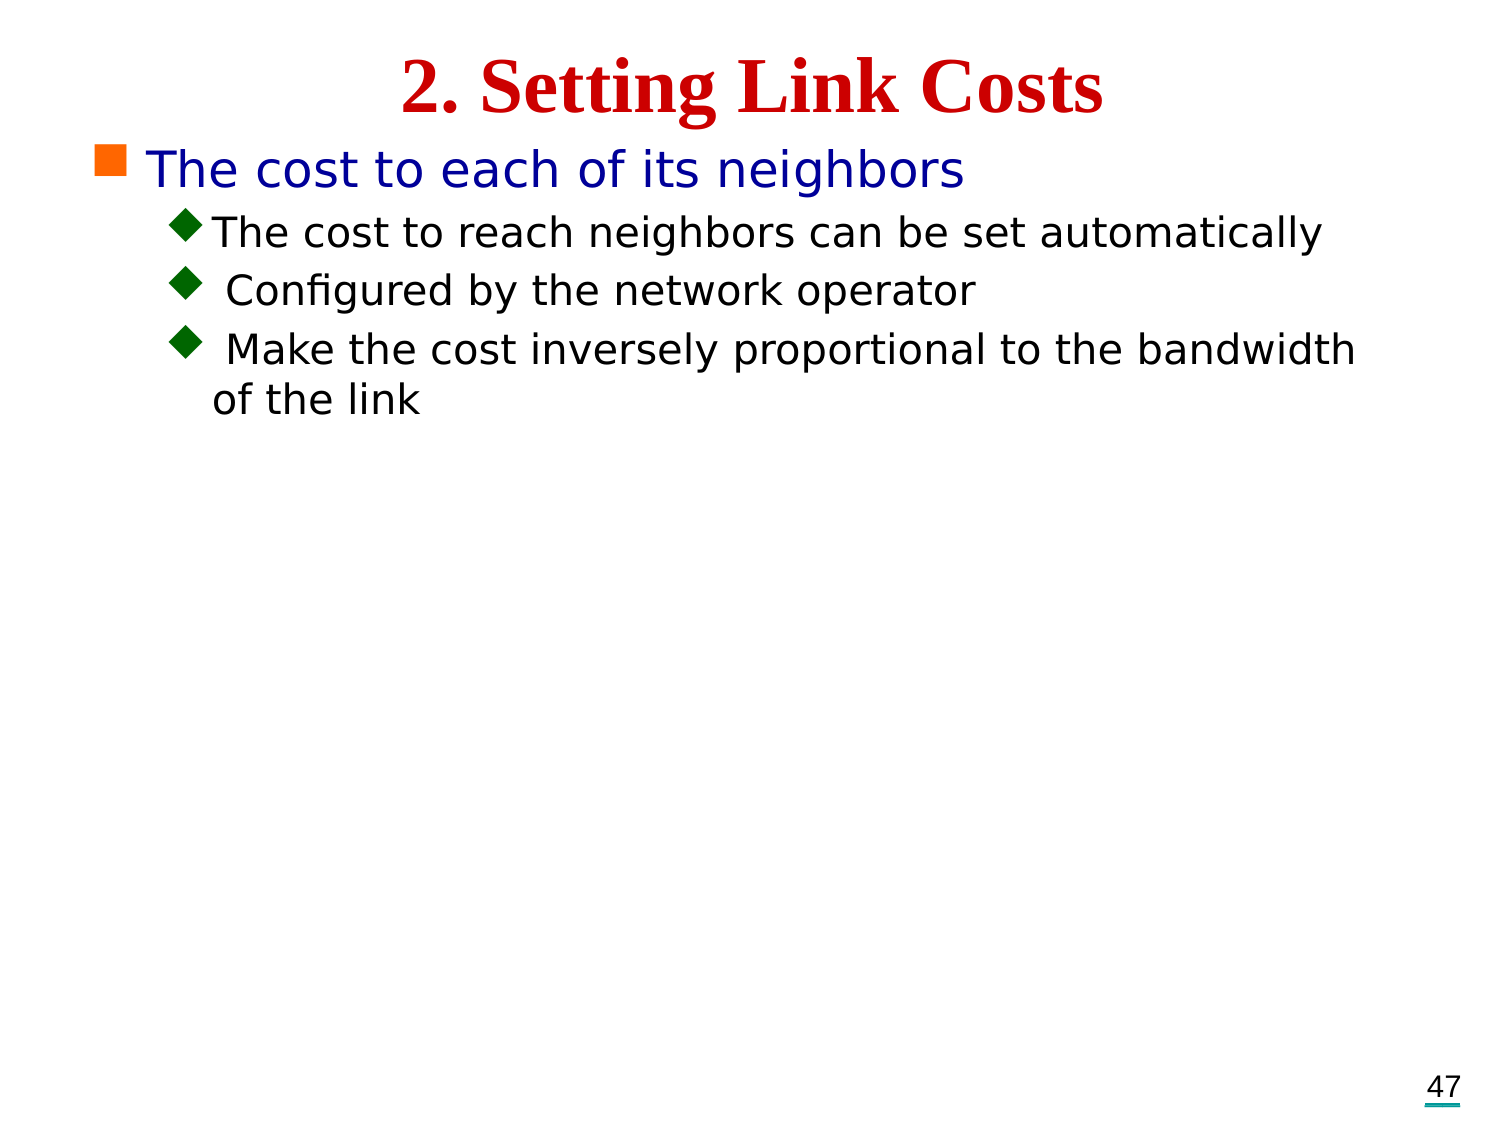

# 2. Setting Link Costs
The cost to each of its neighbors
The cost to reach neighbors can be set automatically
 Configured by the network operator
 Make the cost inversely proportional to the bandwidth of the link